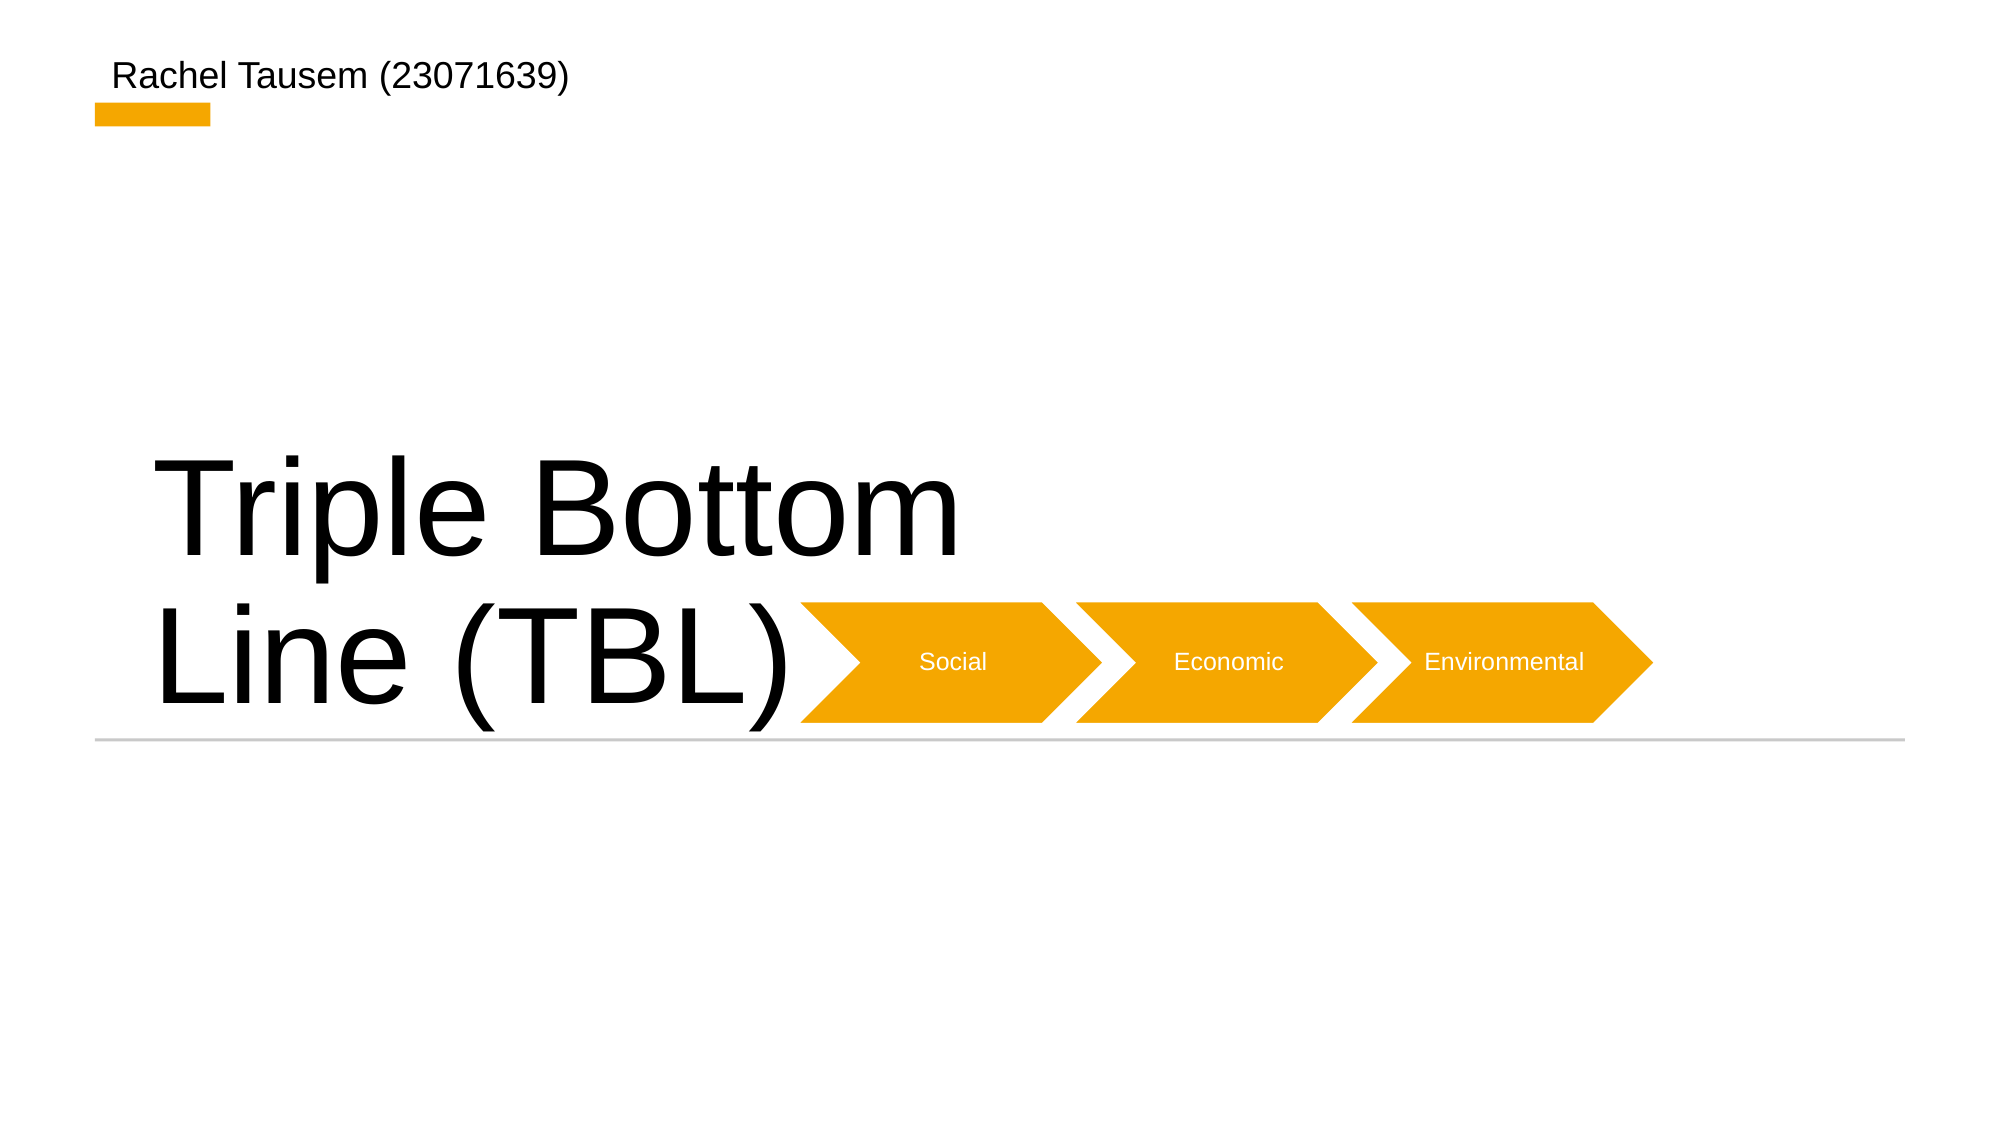

Rachel Tausem (23071639)
# Triple Bottom Line (TBL)
Social
Economic
Environmental